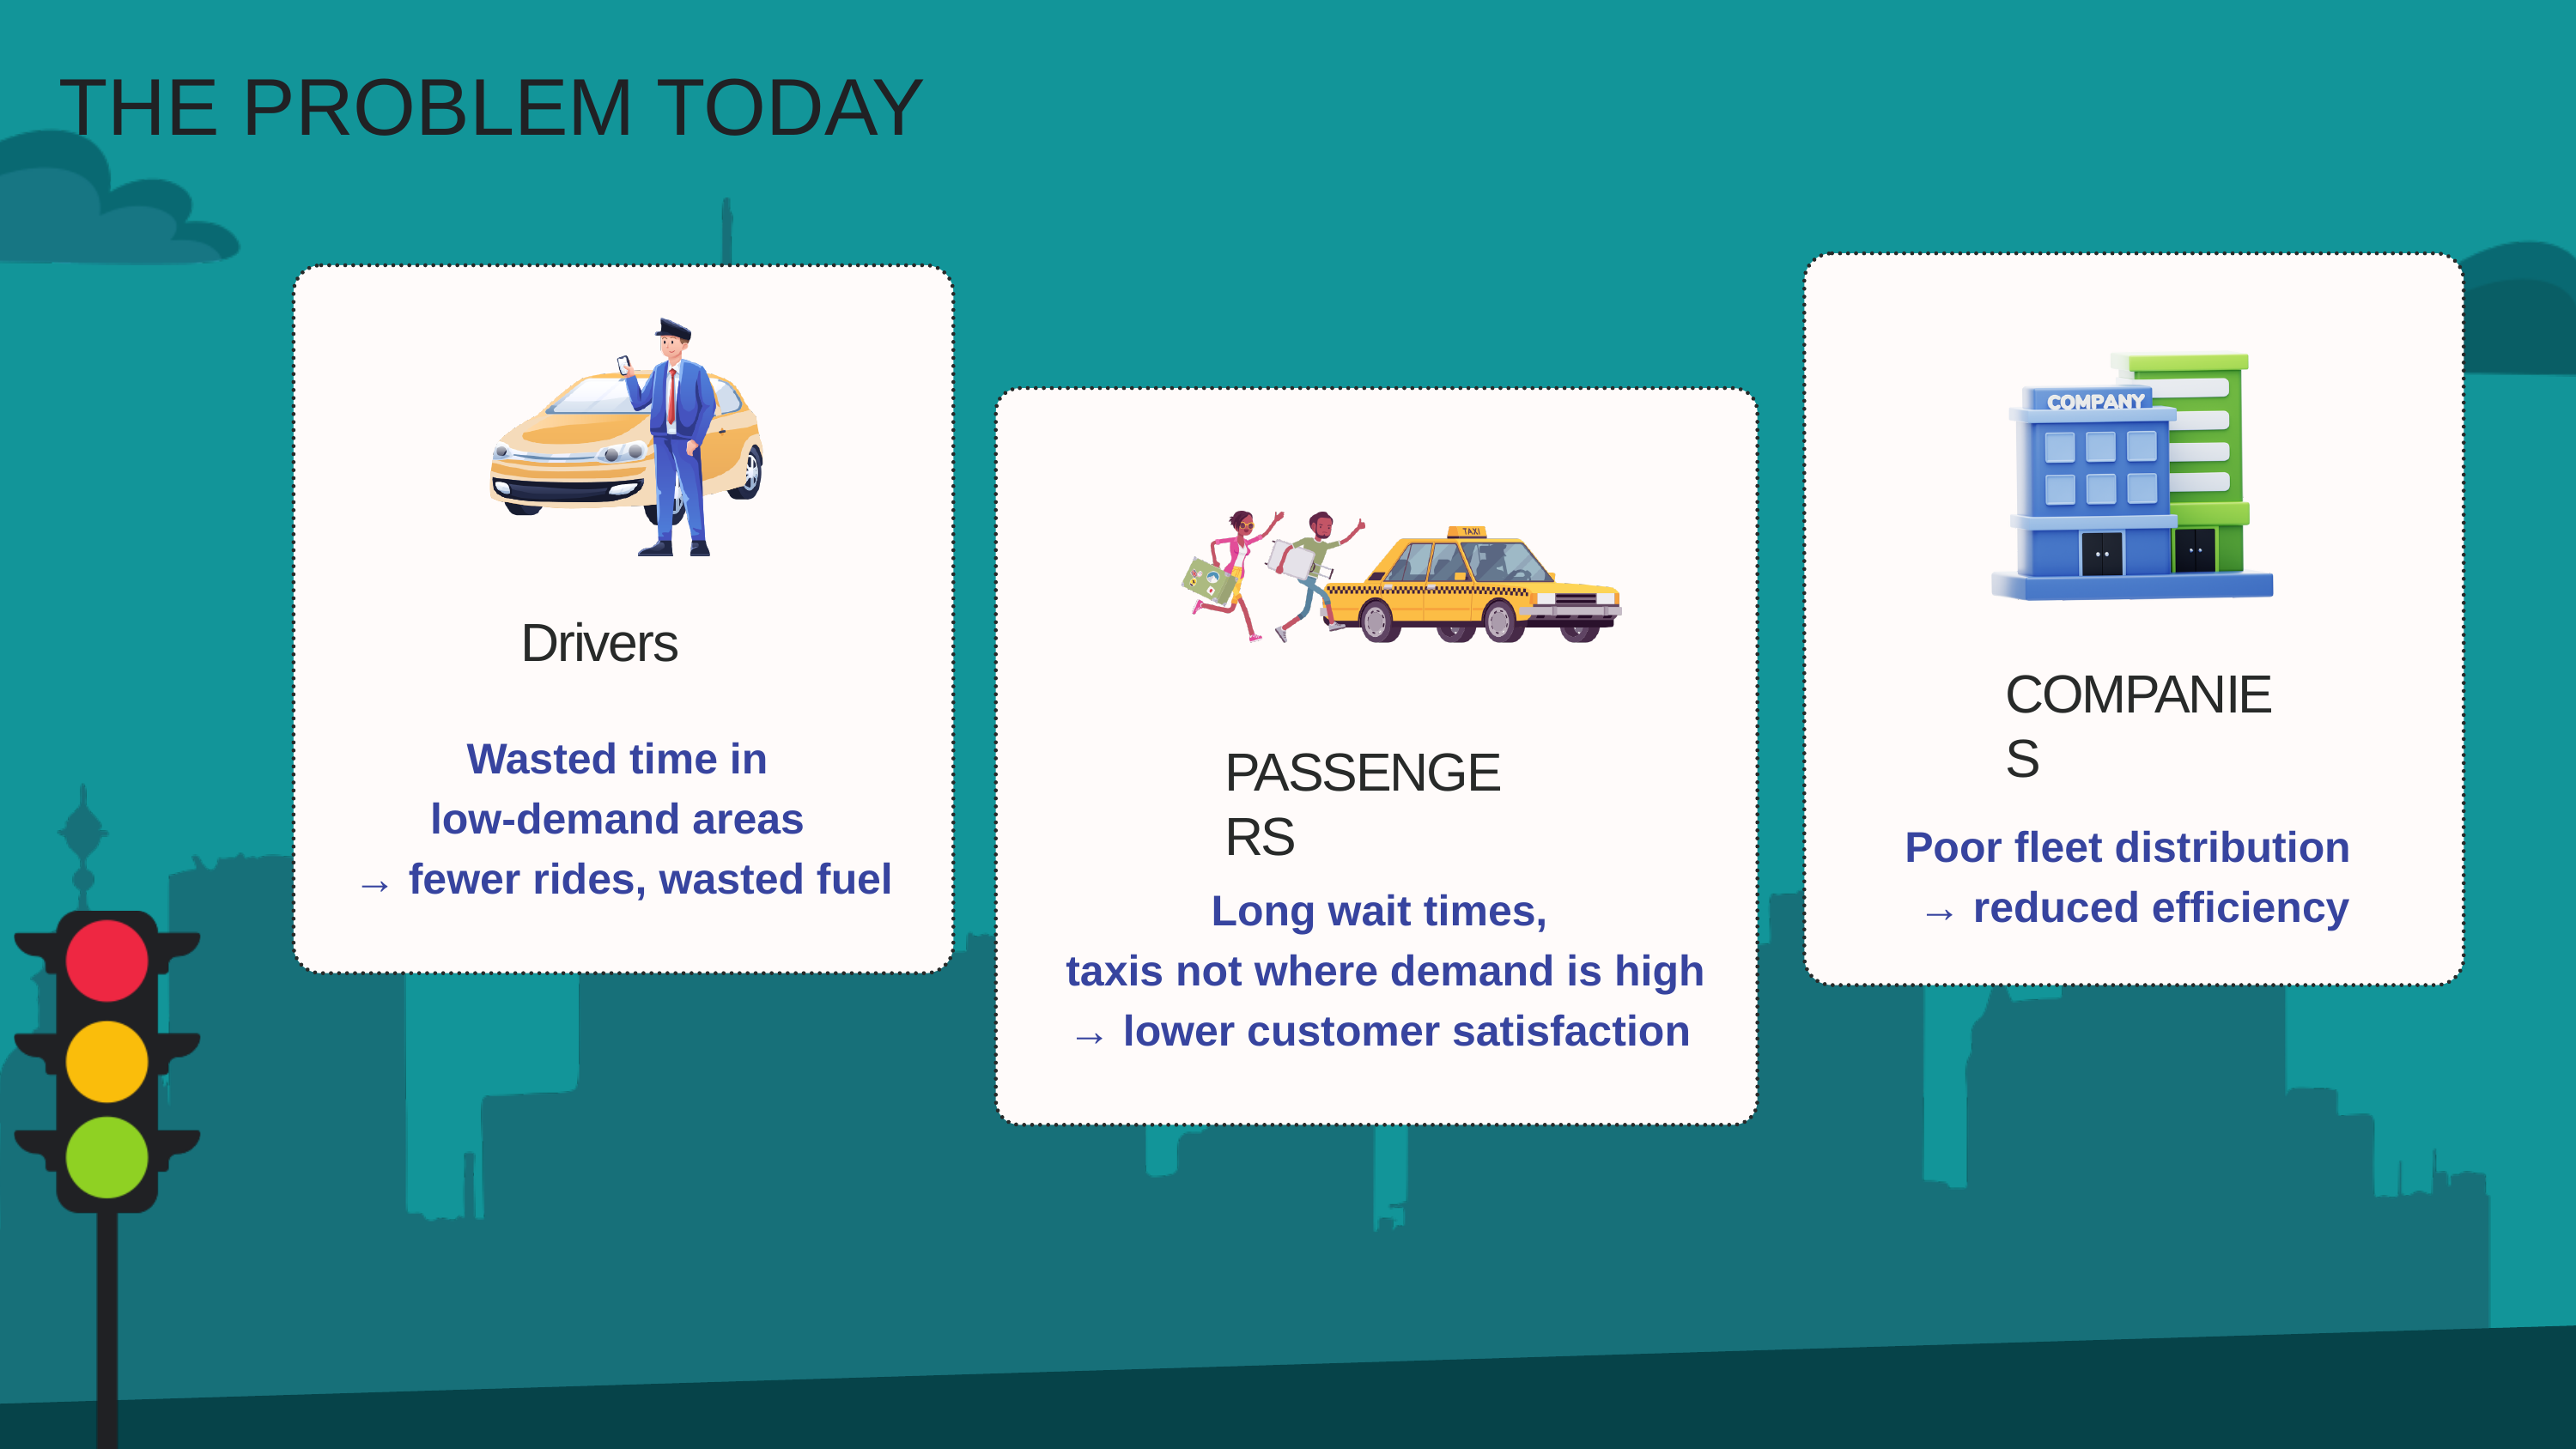

THE PROBLEM TODAY

Drivers
COMPANIES
Wasted time in
low-demand areas
→ fewer rides, wasted fuel
PASSENGERS
Poor fleet distribution
→ reduced efficiency
Long wait times,
 taxis not where demand is high
→ lower customer satisfaction